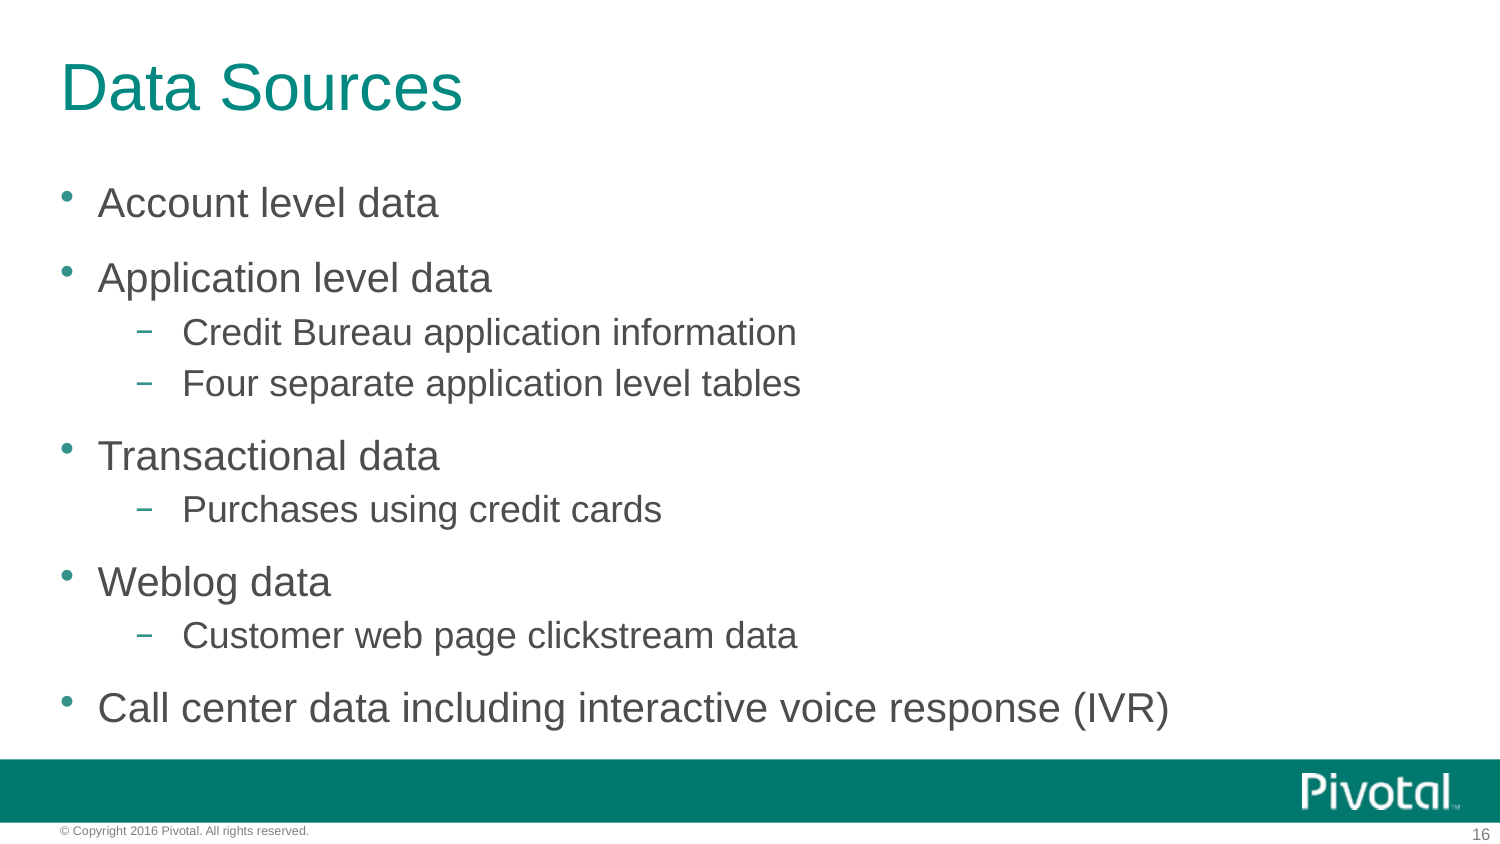

# Data Sources
Account level data
Application level data
Credit Bureau application information
Four separate application level tables
Transactional data
Purchases using credit cards
Weblog data
Customer web page clickstream data
Call center data including interactive voice response (IVR)